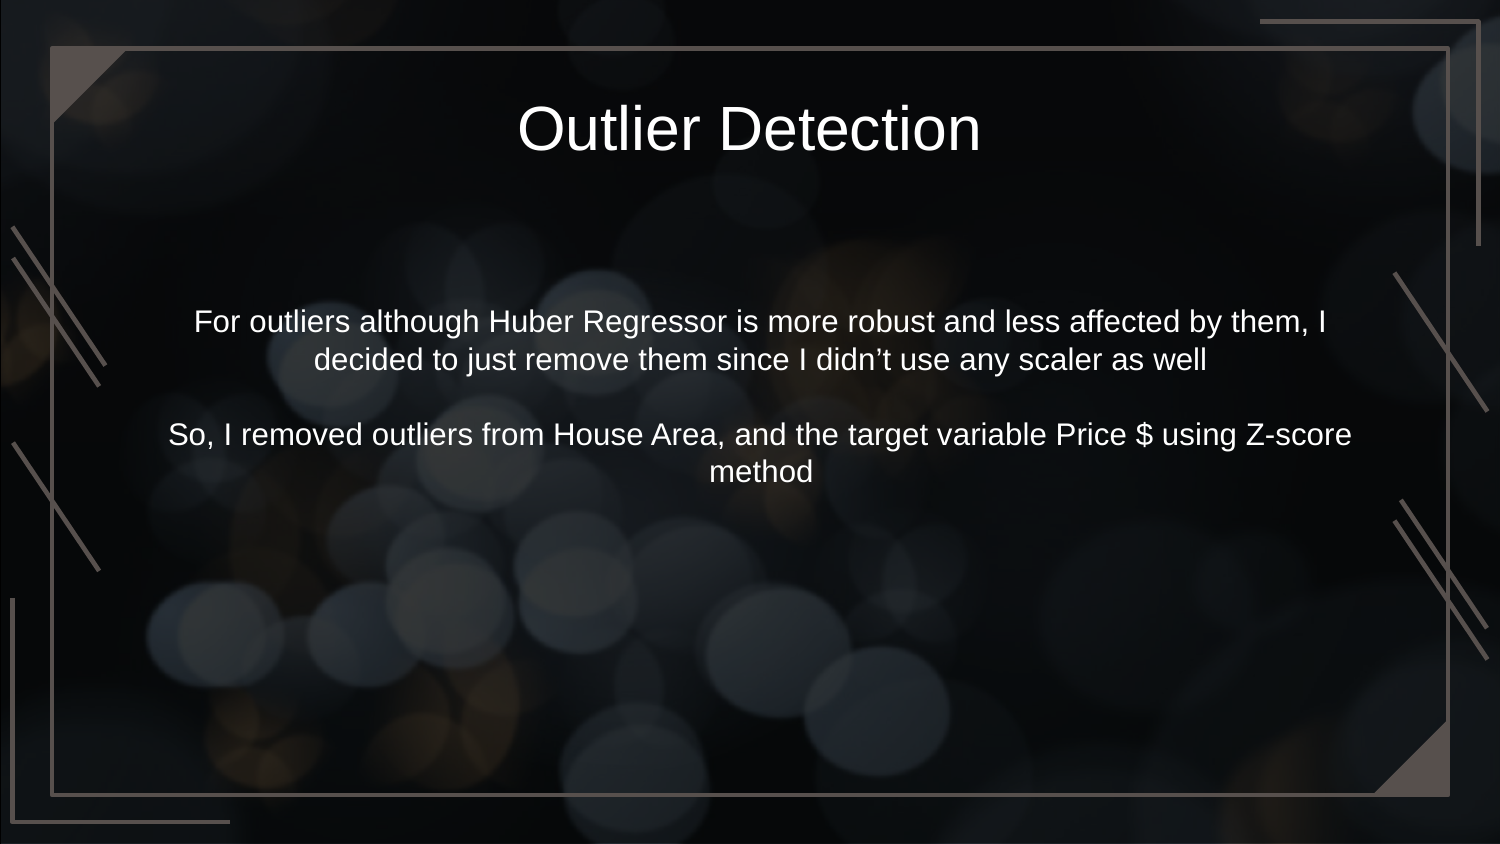

# Outlier Detection
For outliers although Huber Regressor is more robust and less affected by them, I decided to just remove them since I didn’t use any scaler as well

So, I removed outliers from House Area, and the target variable Price $ using Z-score method